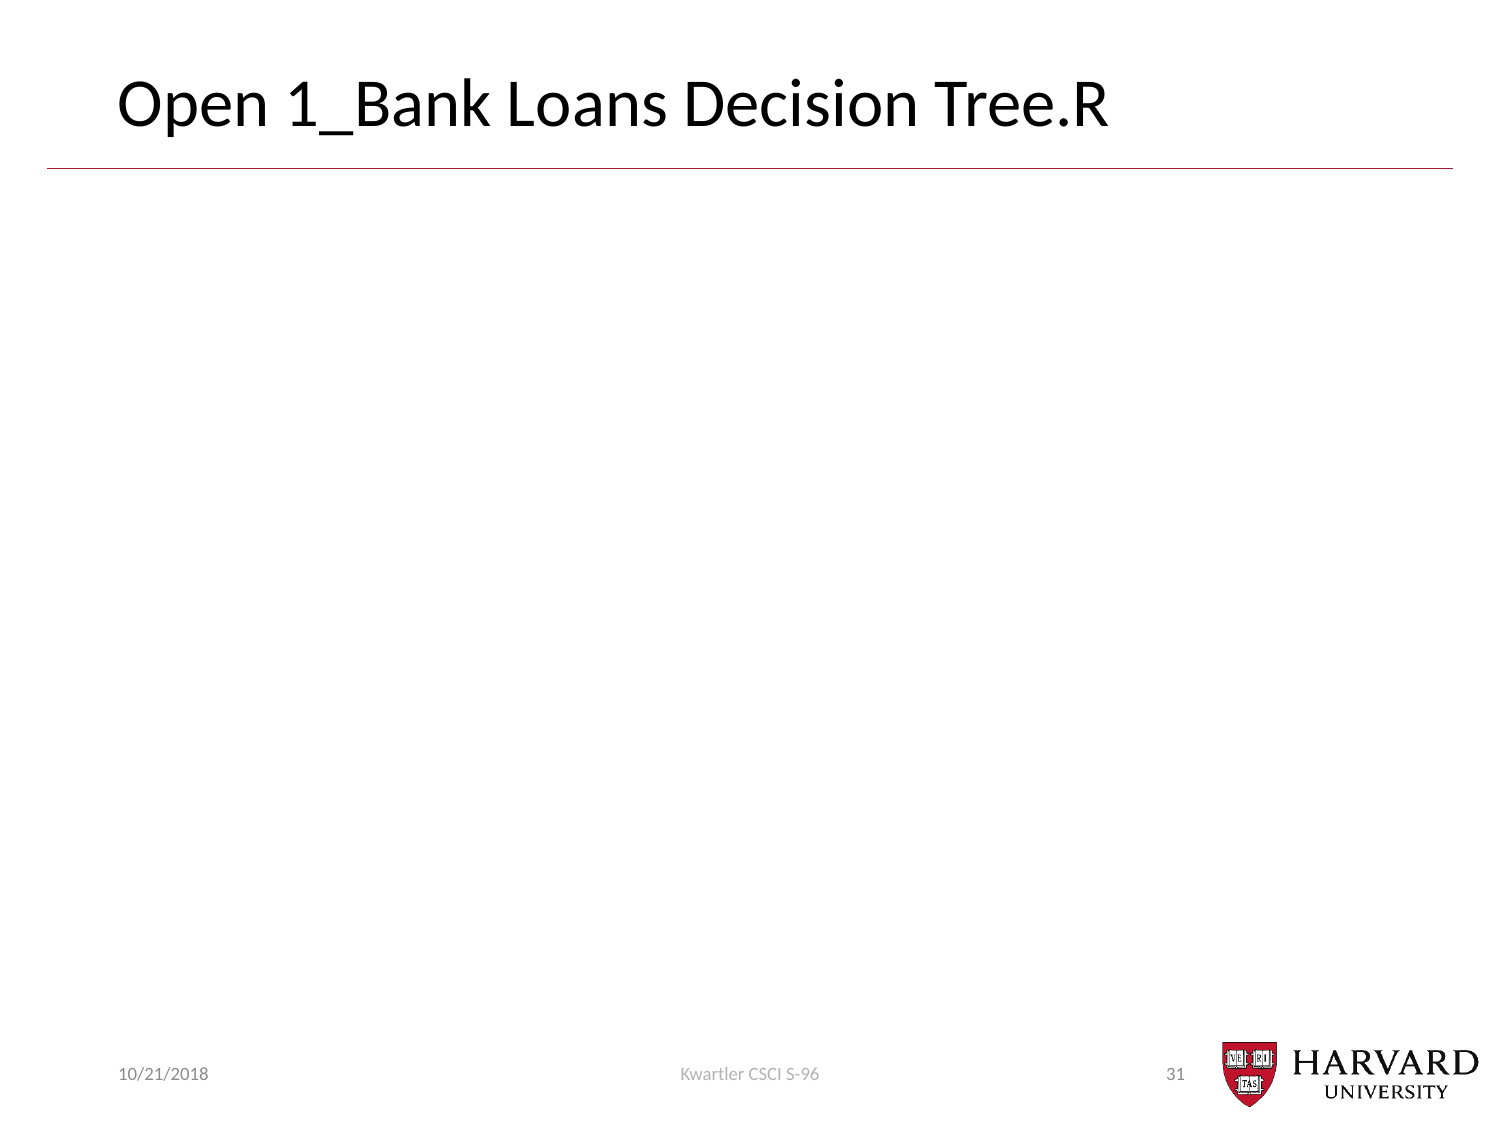

# Open 1_Bank Loans Decision Tree.R
10/21/2018
Kwartler CSCI S-96
31